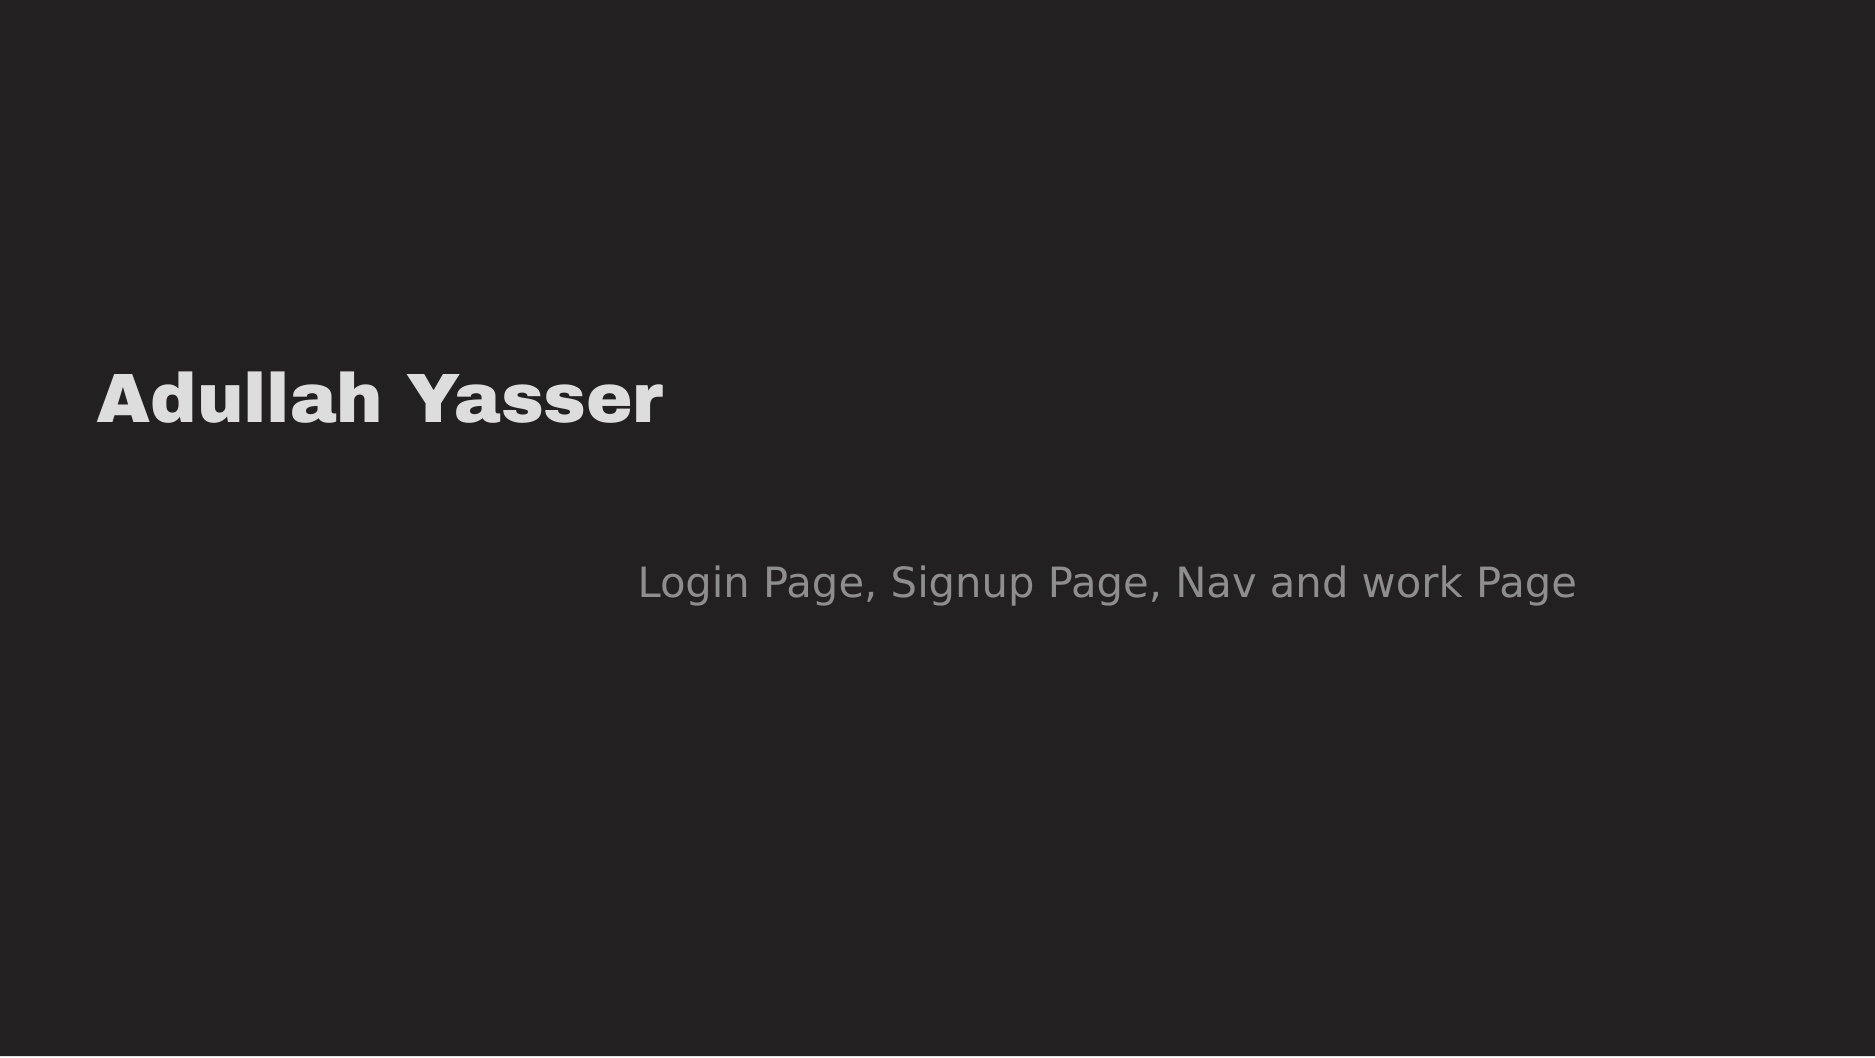

# Adullah Yasser
Login Page, Signup Page, Nav and work Page